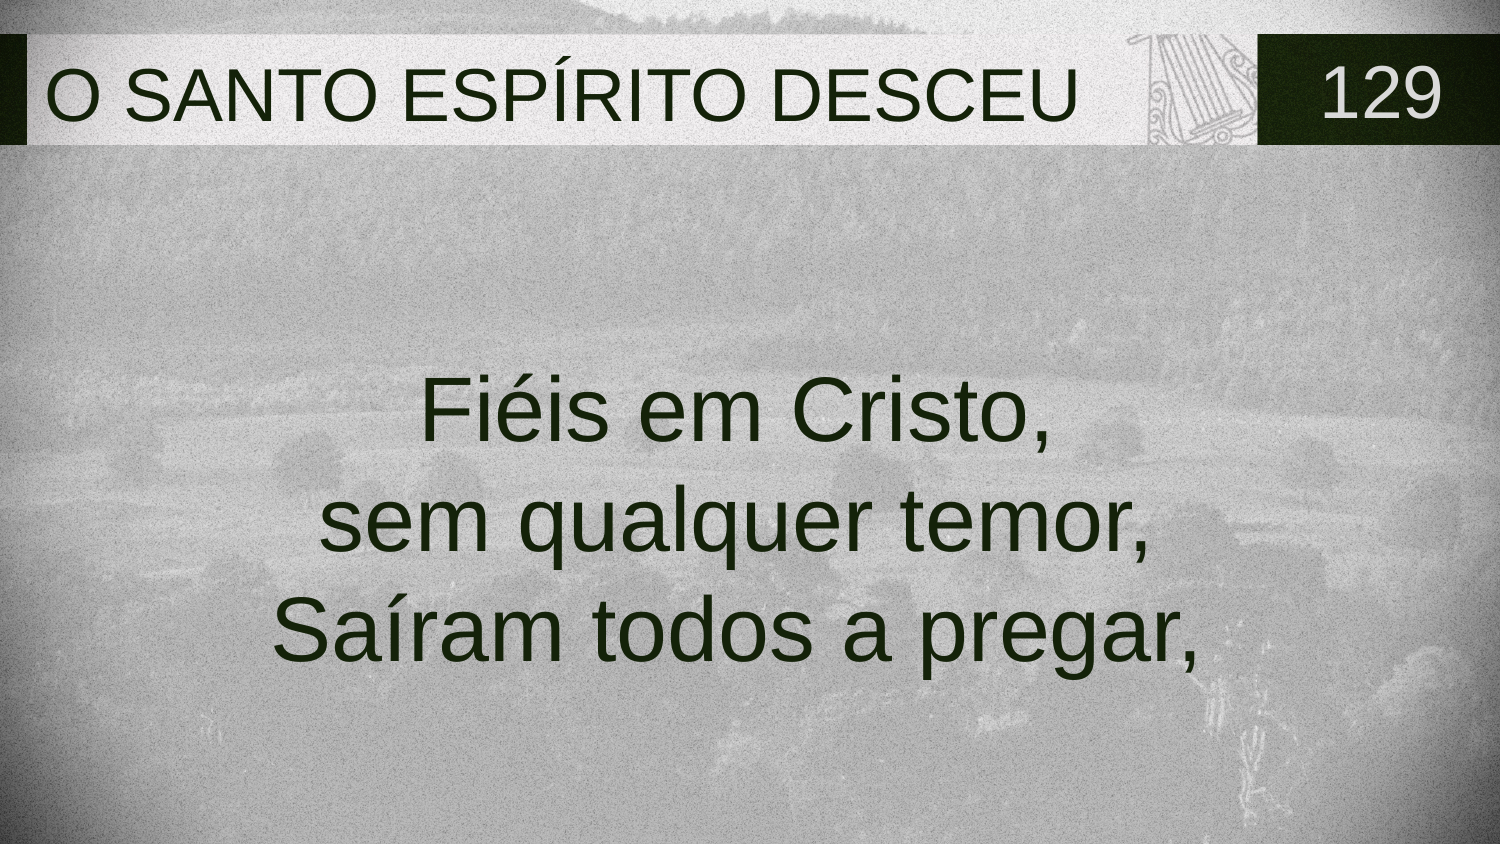

# O SANTO ESPÍRITO DESCEU
129
Fiéis em Cristo,
sem qualquer temor,
Saíram todos a pregar,